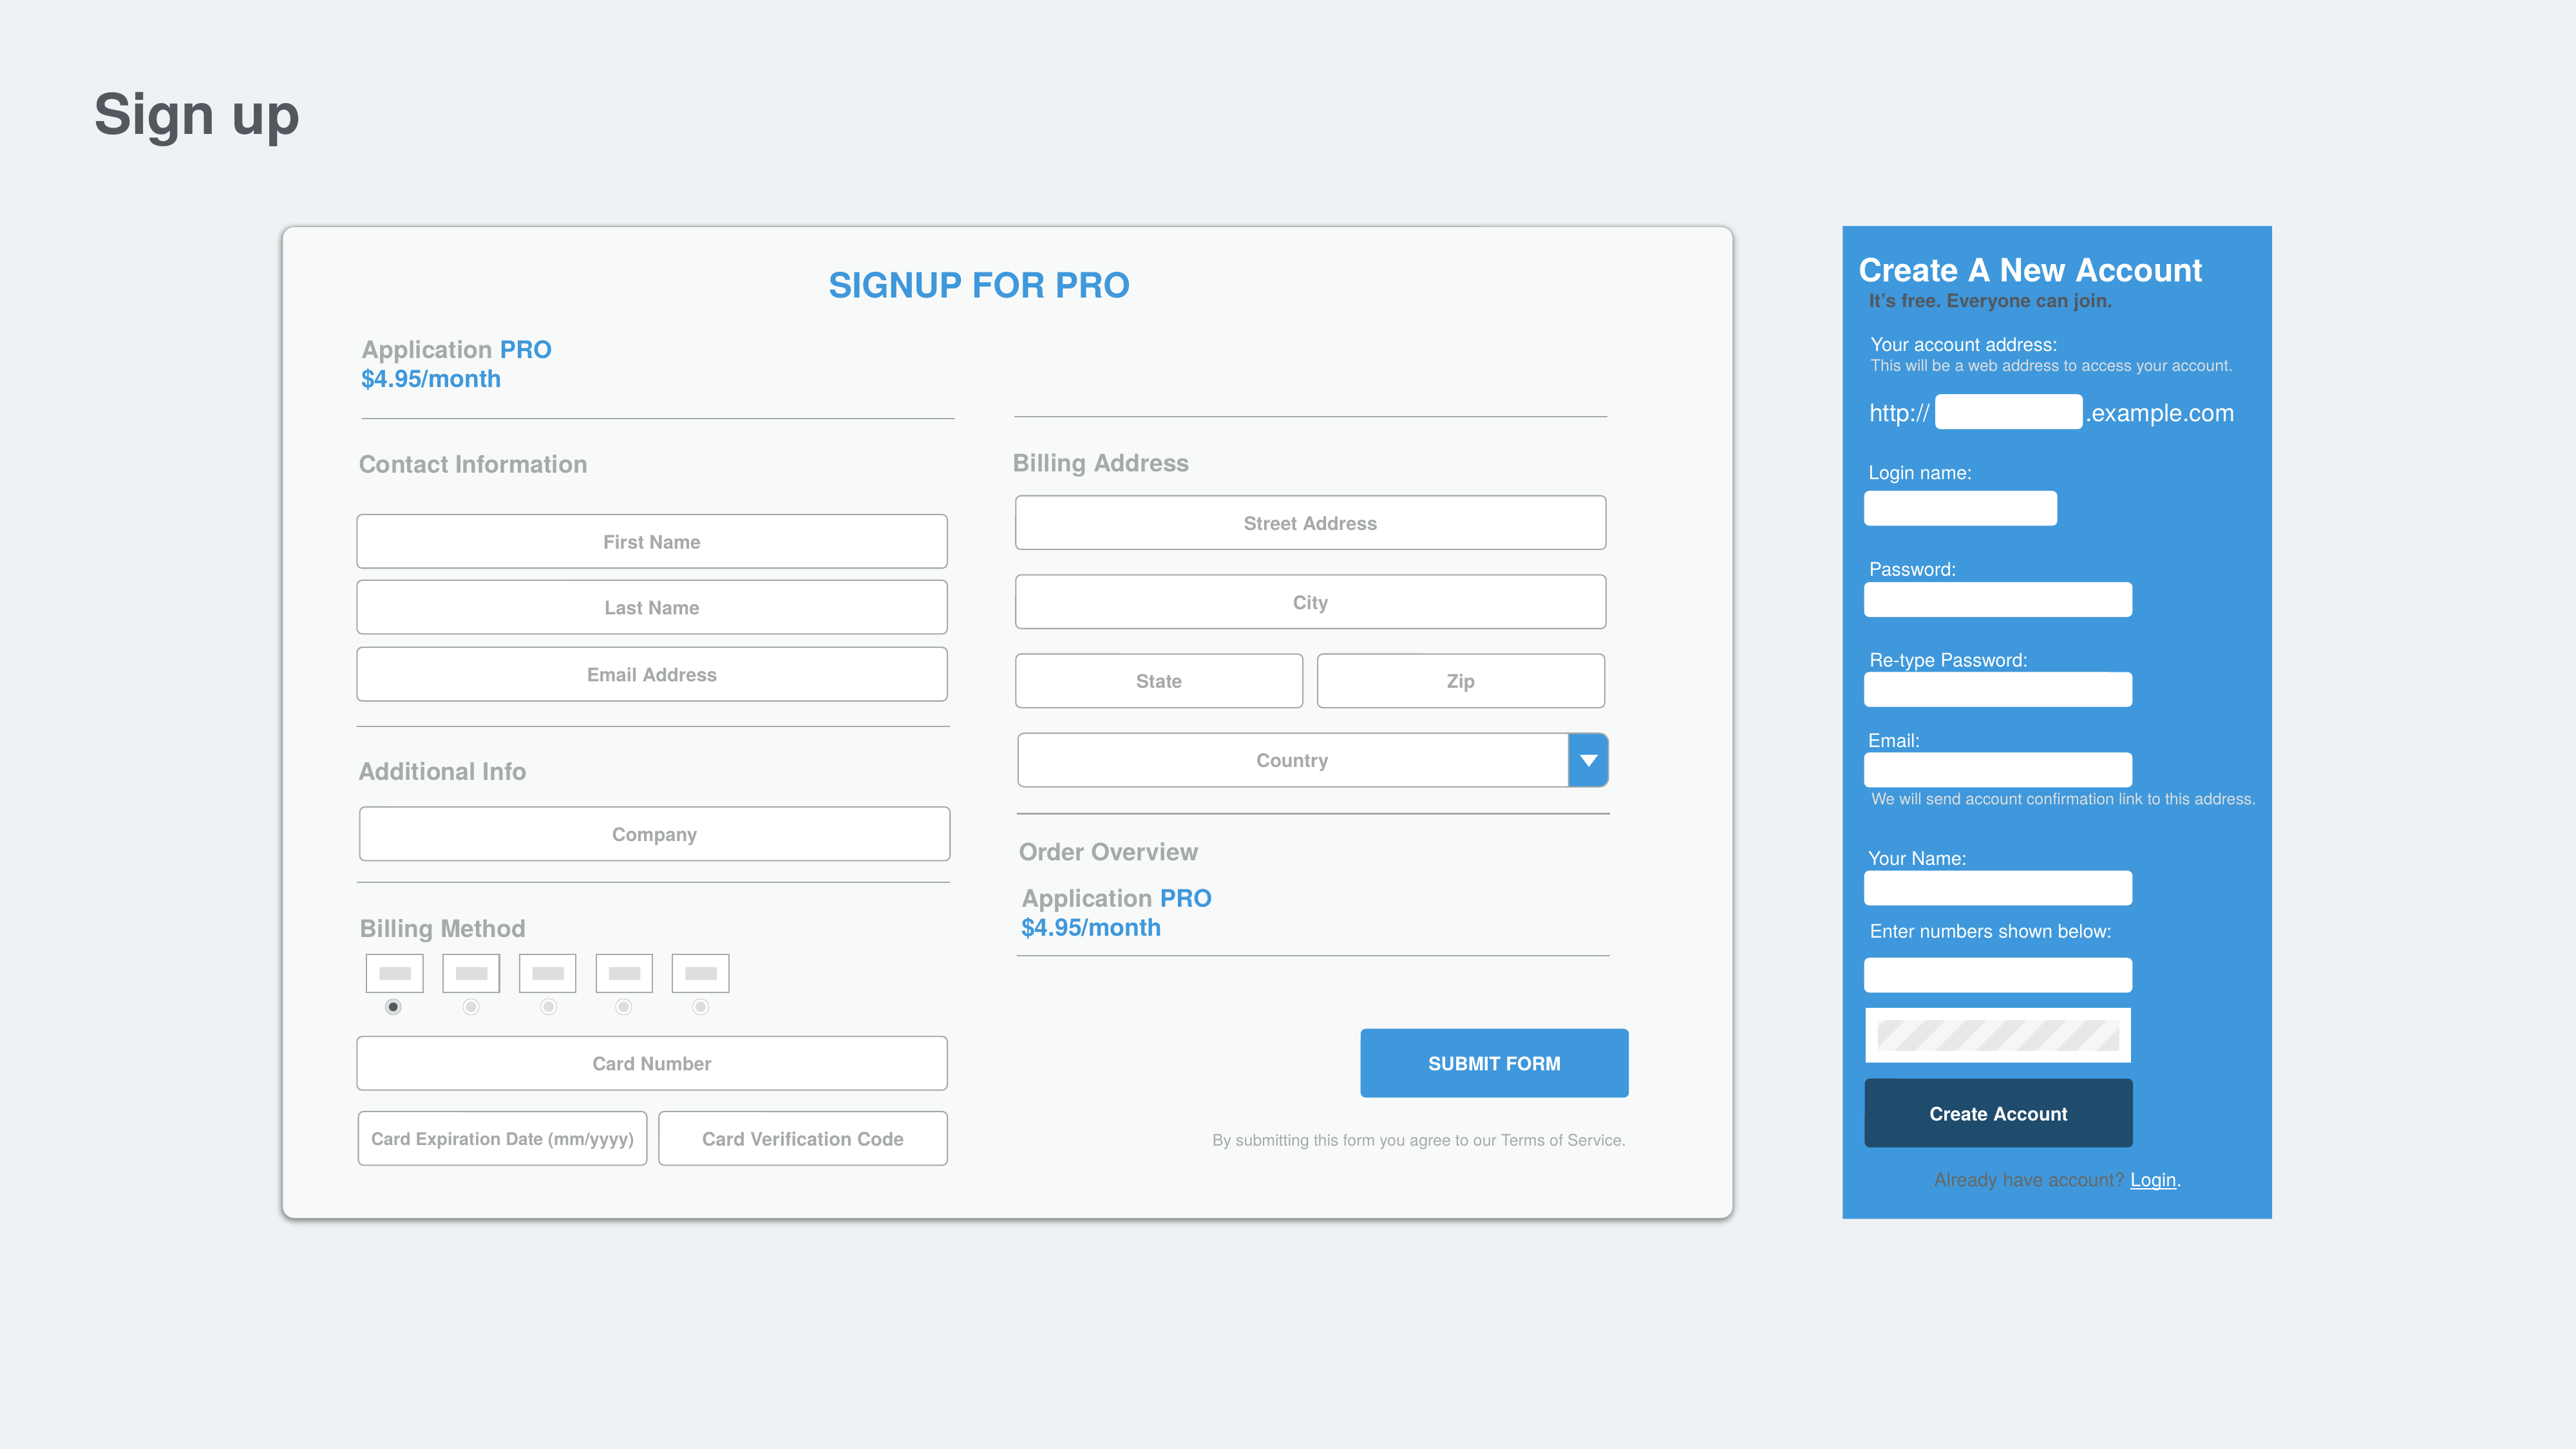

Sign up

Create A New Account
It’s free. Everyone can join.
Your account address:
This will be a web address to access your account.
http://                       .example.com

Login name:

Password:

Re-type Password:

Email:

We will send account confirmation link to this address.
Your Name:

Enter numbers shown below:

Create Account
Already have account? Login.

SIGNUP FOR PRO
Application PRO
$4.95/month

Billing Address
Contact Information
Street Address
First Name
City
Last Name
Email Address
State
Zip

Country
Additional Info

Company

Order Overview
Application PRO
$4.95/month

Billing Method

SUBMIT FORM
Card Number
Card Expiration Date (mm/yyyy)
Card Verification Code
By submitting this form you agree to our Terms of Service.